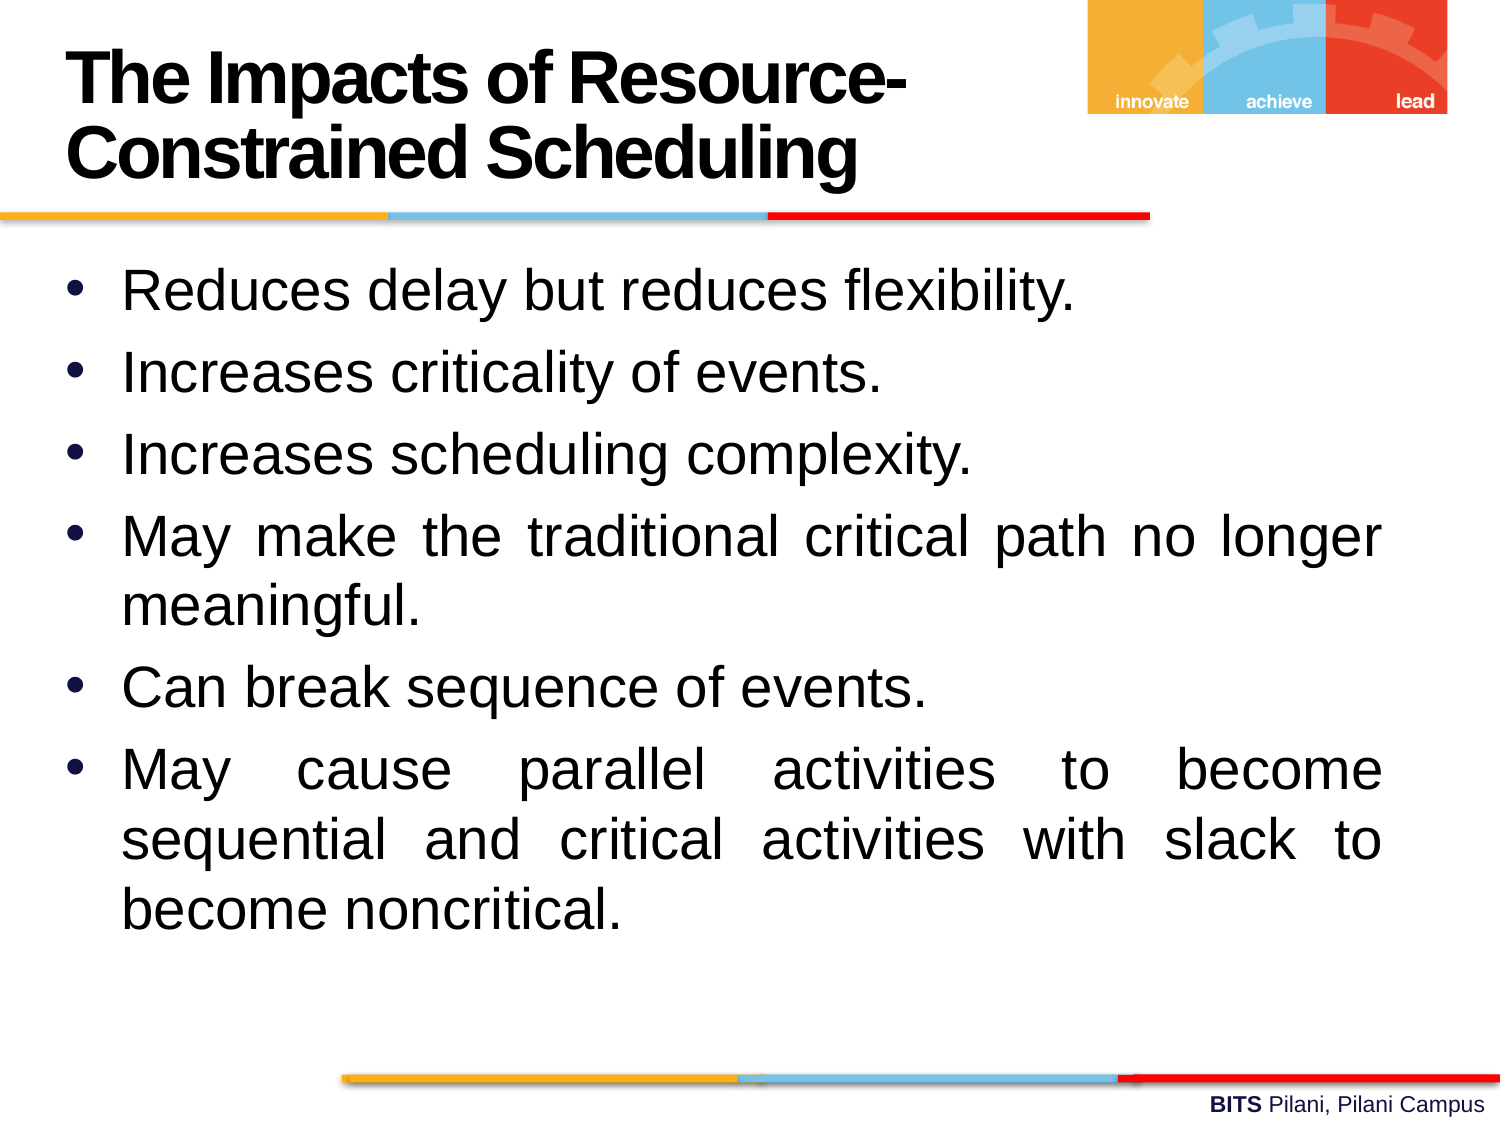

The Impacts of Resource-Constrained Scheduling
Reduces delay but reduces flexibility.
Increases criticality of events.
Increases scheduling complexity.
May make the traditional critical path no longer meaningful.
Can break sequence of events.
May cause parallel activities to become sequential and critical activities with slack to become noncritical.